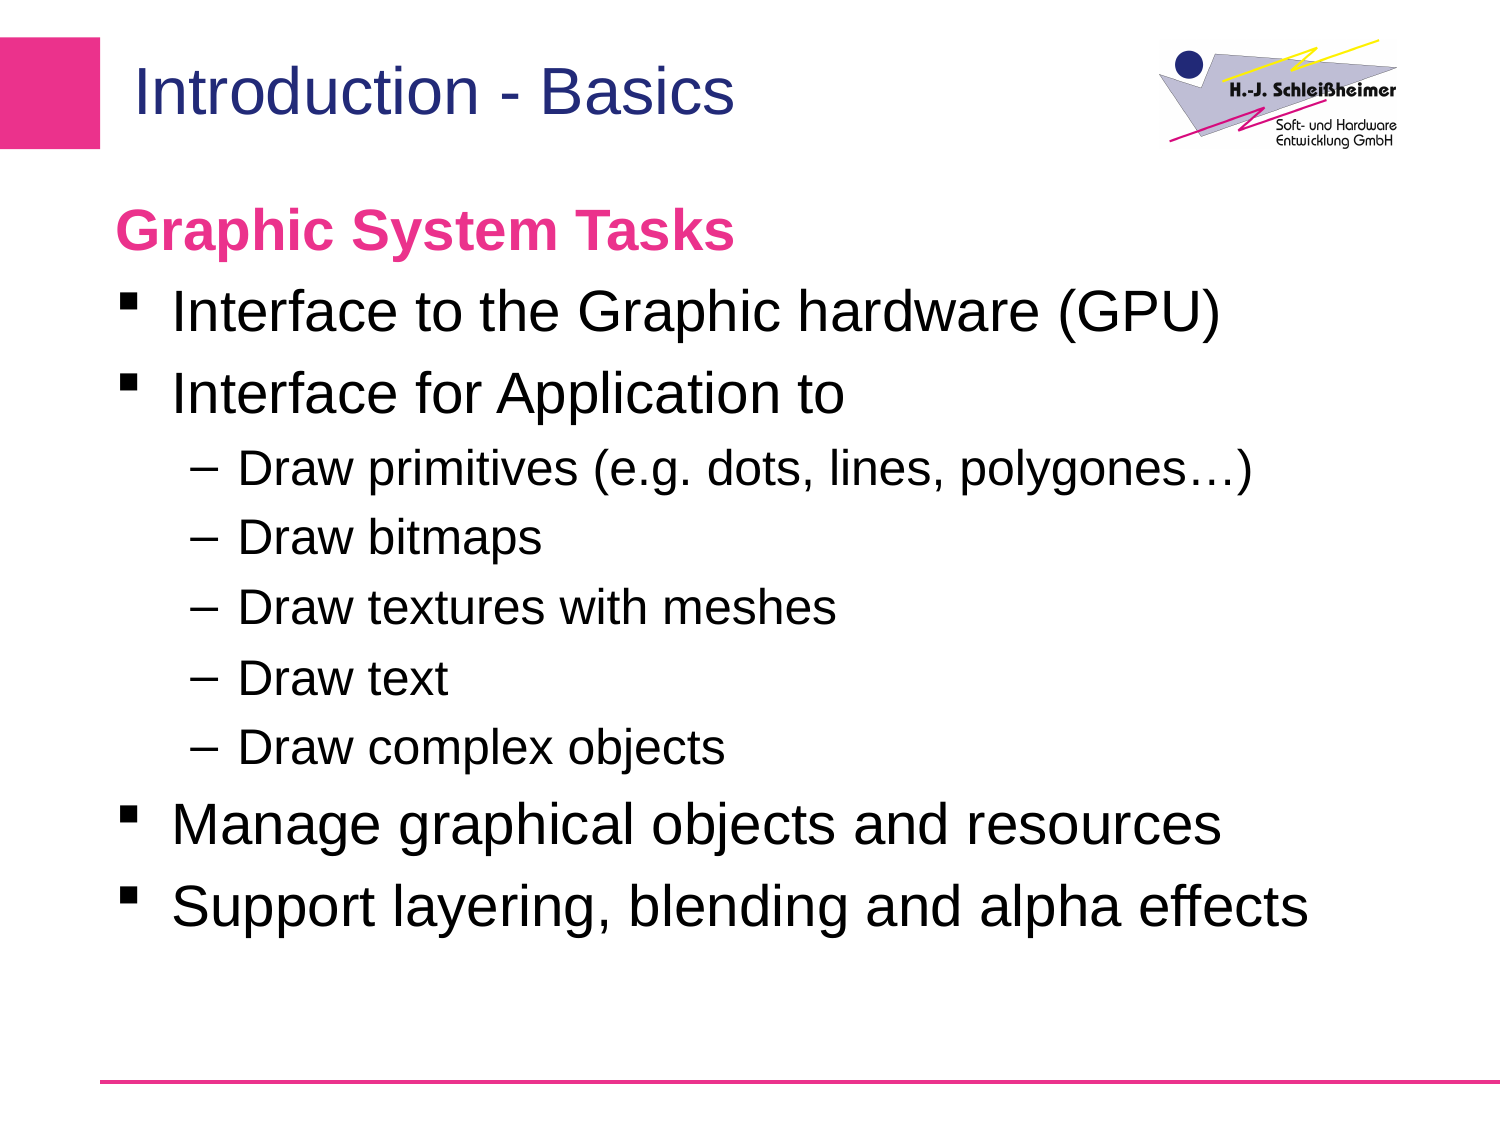

# Introduction - Basics
Graphic System Tasks
Interface to the Graphic hardware (GPU)
Interface for Application to
Draw primitives (e.g. dots, lines, polygones…)
Draw bitmaps
Draw textures with meshes
Draw text
Draw complex objects
Manage graphical objects and resources
Support layering, blending and alpha effects